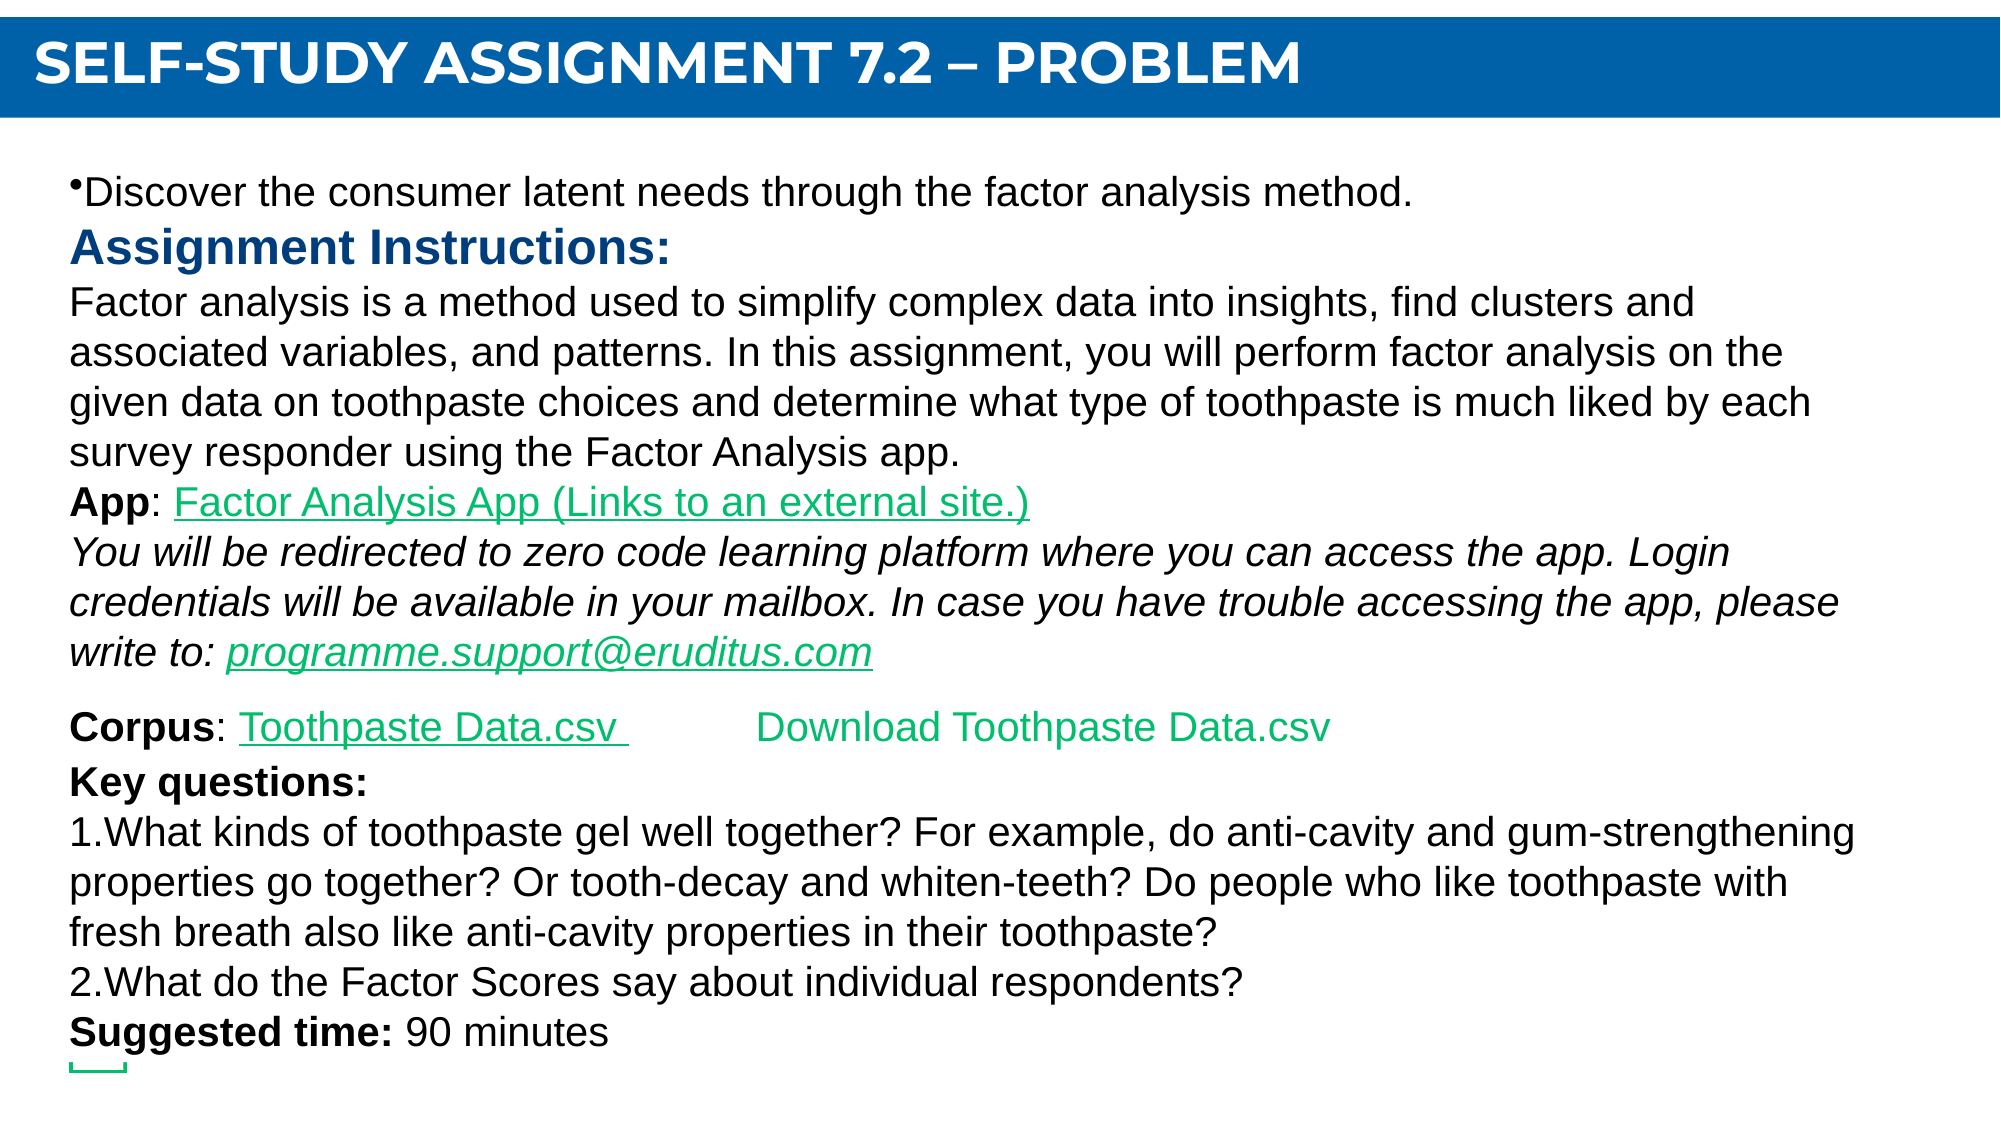

# SELF-STUDY ASSIGNMENT 7.2 – PROBLEM

Discover the consumer latent needs through the factor analysis method.
Assignment Instructions:
Factor analysis is a method used to simplify complex data into insights, find clusters and associated variables, and patterns. In this assignment, you will perform factor analysis on the given data on toothpaste choices and determine what type of toothpaste is much liked by each survey responder using the Factor Analysis app.
App: Factor Analysis App (Links to an external site.)
You will be redirected to zero code learning platform where you can access the app. Login credentials will be available in your mailbox. In case you have trouble accessing the app, please write to: programme.support@eruditus.com
Corpus: Toothpaste Data.csv         Download Toothpaste Data.csv
Key questions:
What kinds of toothpaste gel well together? For example, do anti-cavity and gum-strengthening properties go together? Or tooth-decay and whiten-teeth? Do people who like toothpaste with fresh breath also like anti-cavity properties in their toothpaste?
What do the Factor Scores say about individual respondents?
Suggested time: 90 minutes